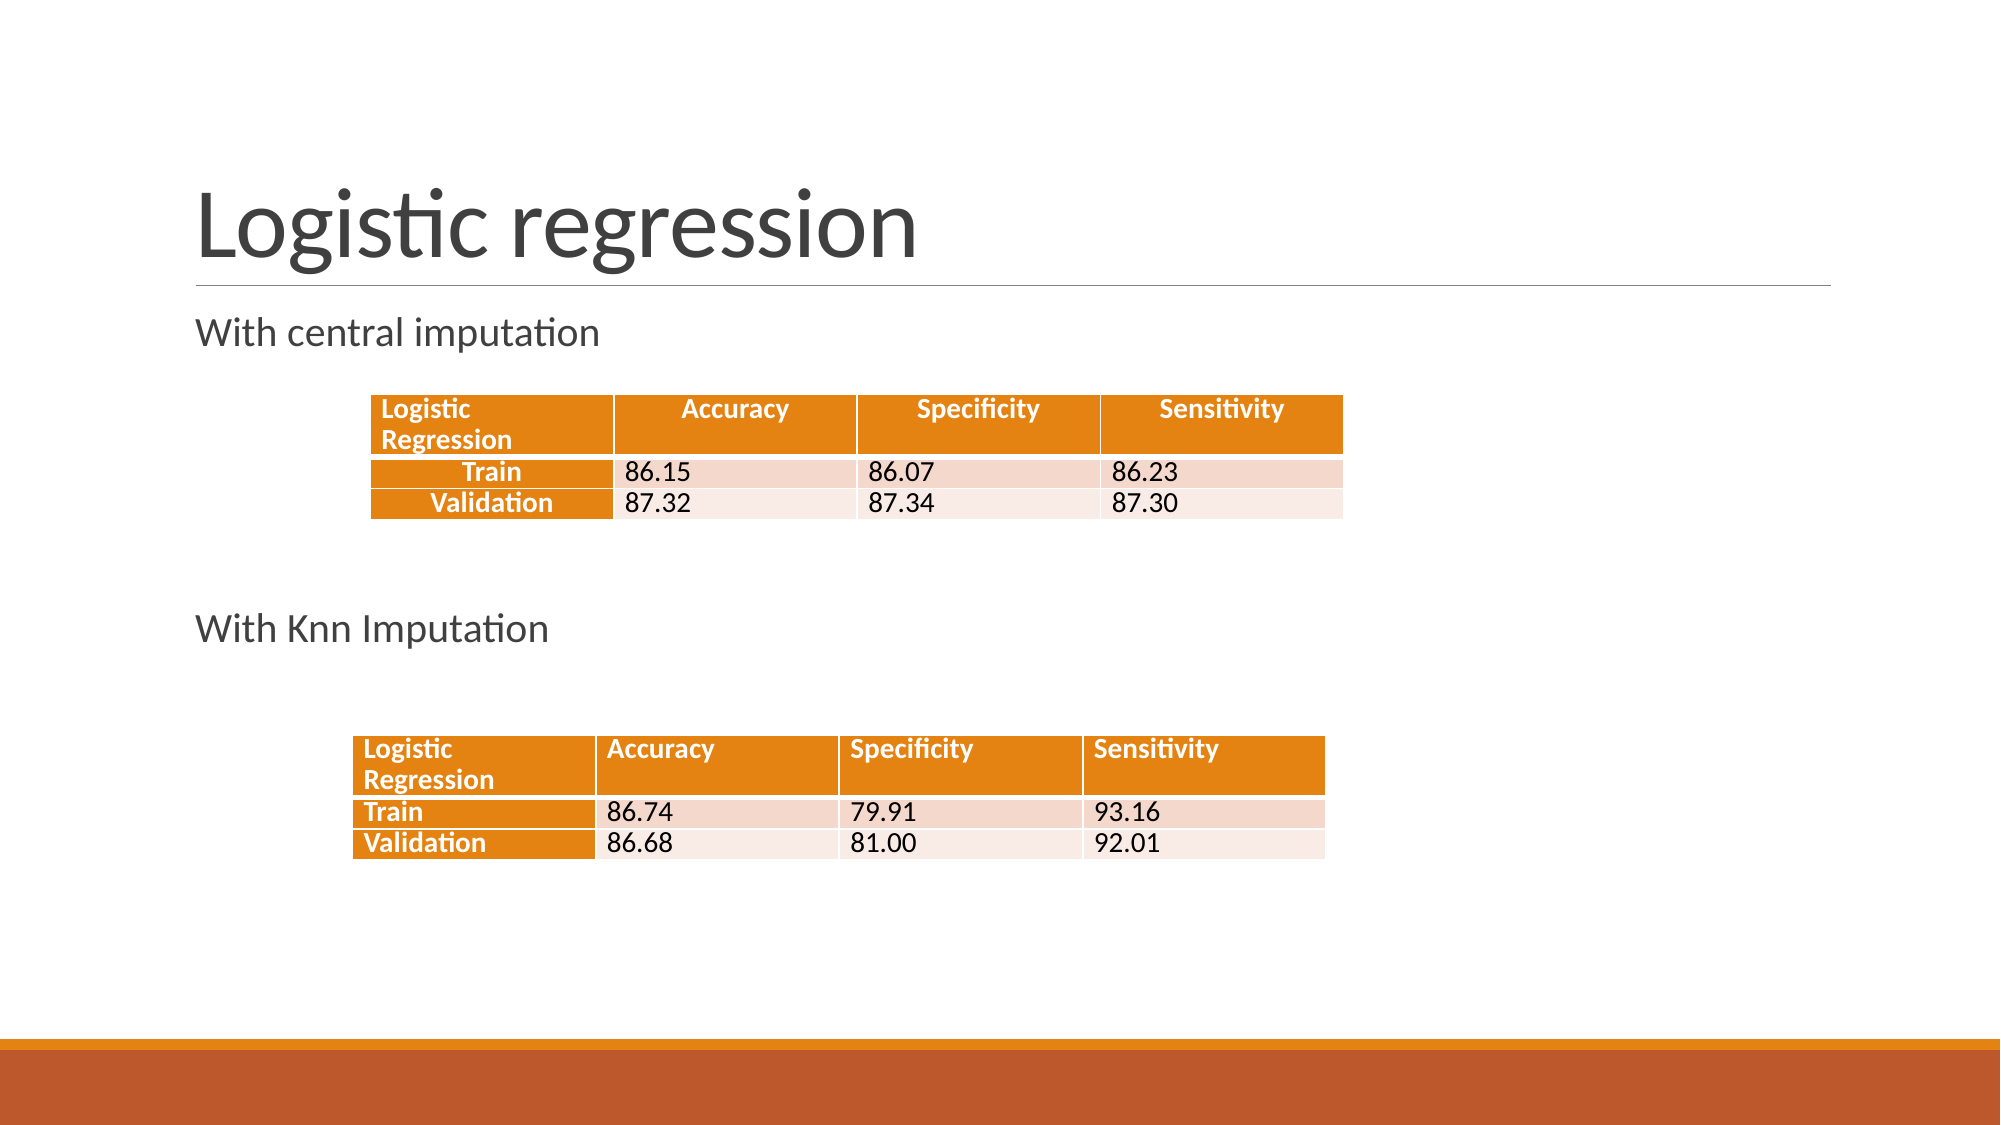

# Logistic regression
With central imputation

With Knn Imputation

| Logistic Regression | Accuracy | Specificity | Sensitivity |
| --- | --- | --- | --- |
| Train | 86.15 | 86.07 | 86.23 |
| Validation | 87.32 | 87.34 | 87.30 |
| Logistic Regression | Accuracy | Specificity | Sensitivity |
| --- | --- | --- | --- |
| Train | 86.74 | 79.91 | 93.16 |
| Validation | 86.68 | 81.00 | 92.01 |